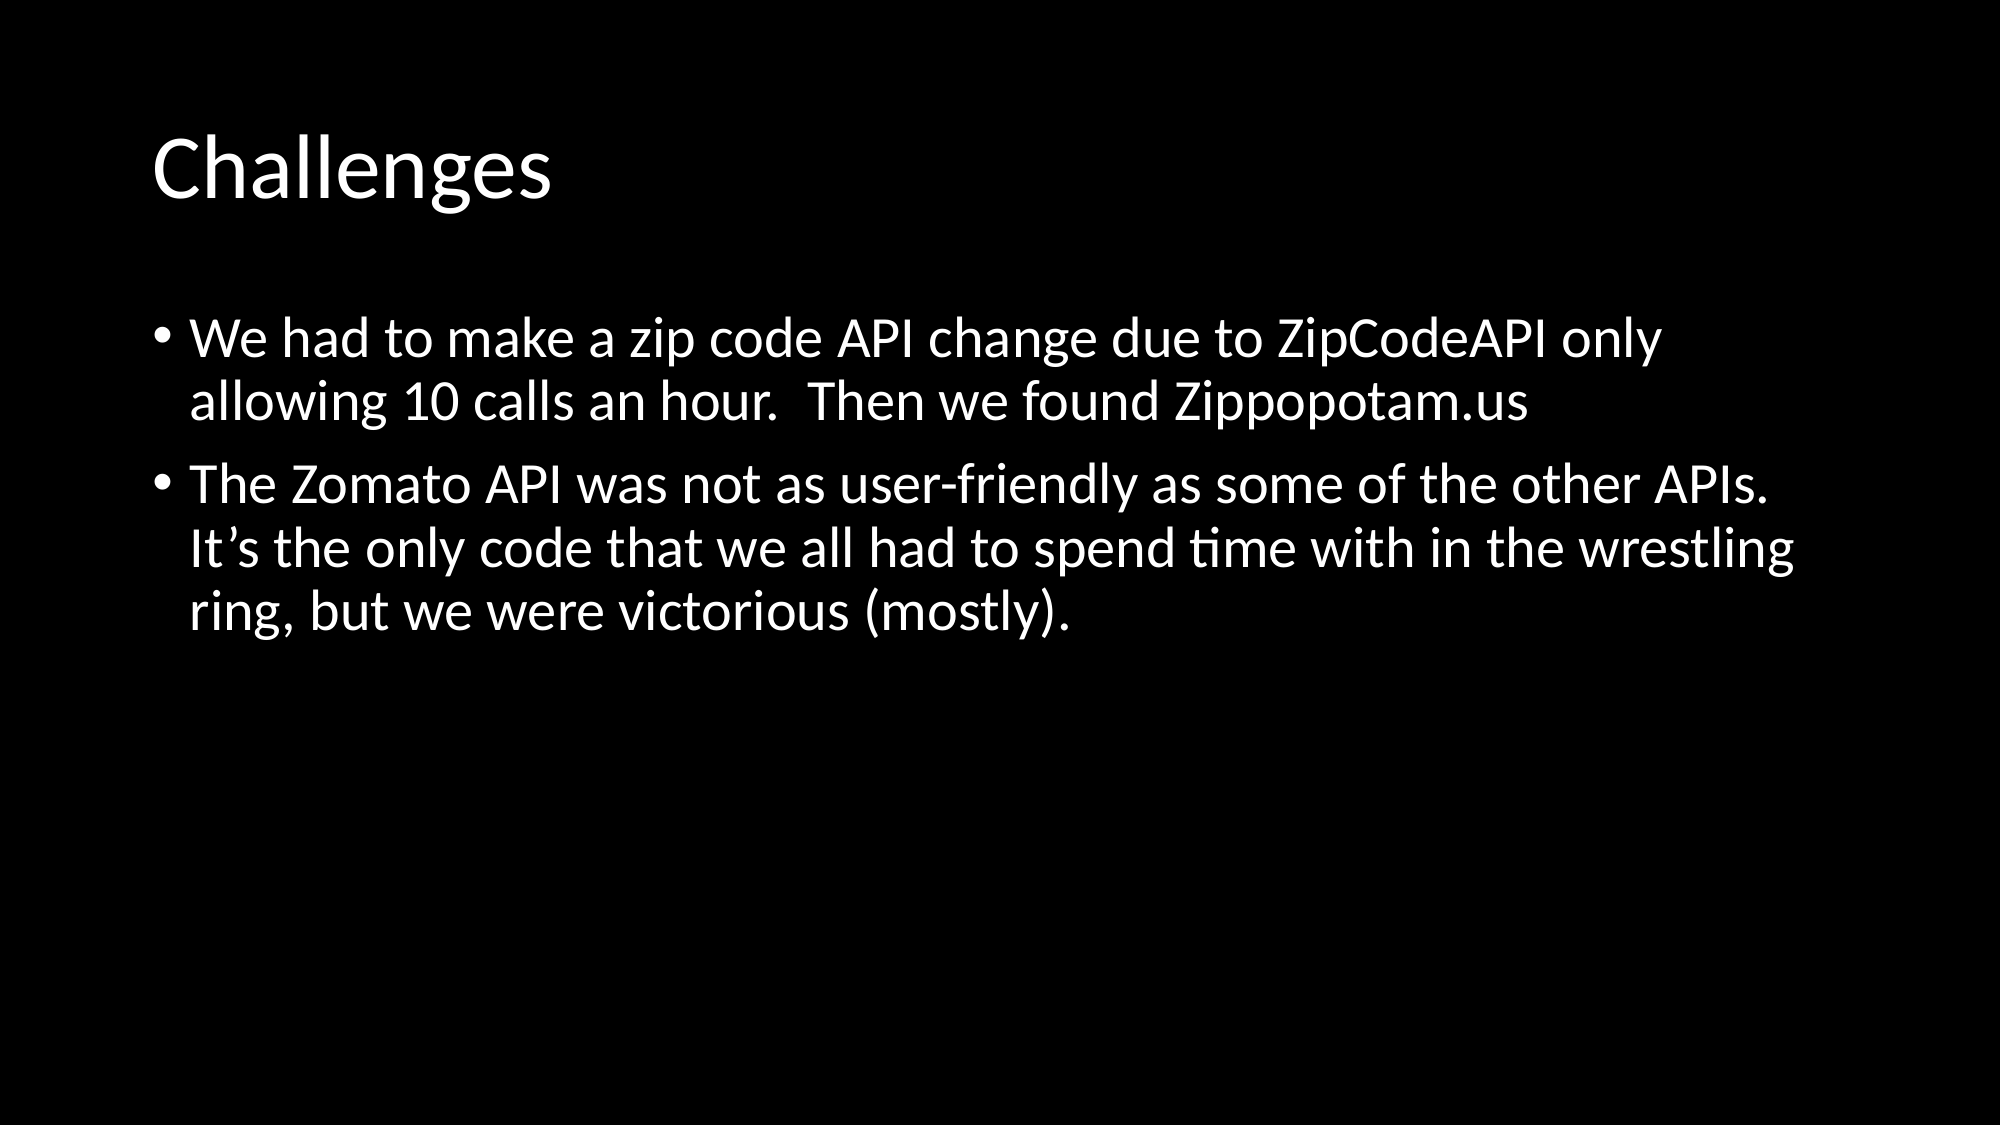

# Challenges
We had to make a zip code API change due to ZipCodeAPI only allowing 10 calls an hour.  Then we found Zippopotam.us
The Zomato API was not as user-friendly as some of the other APIs.  It’s the only code that we all had to spend time with in the wrestling ring, but we were victorious (mostly).